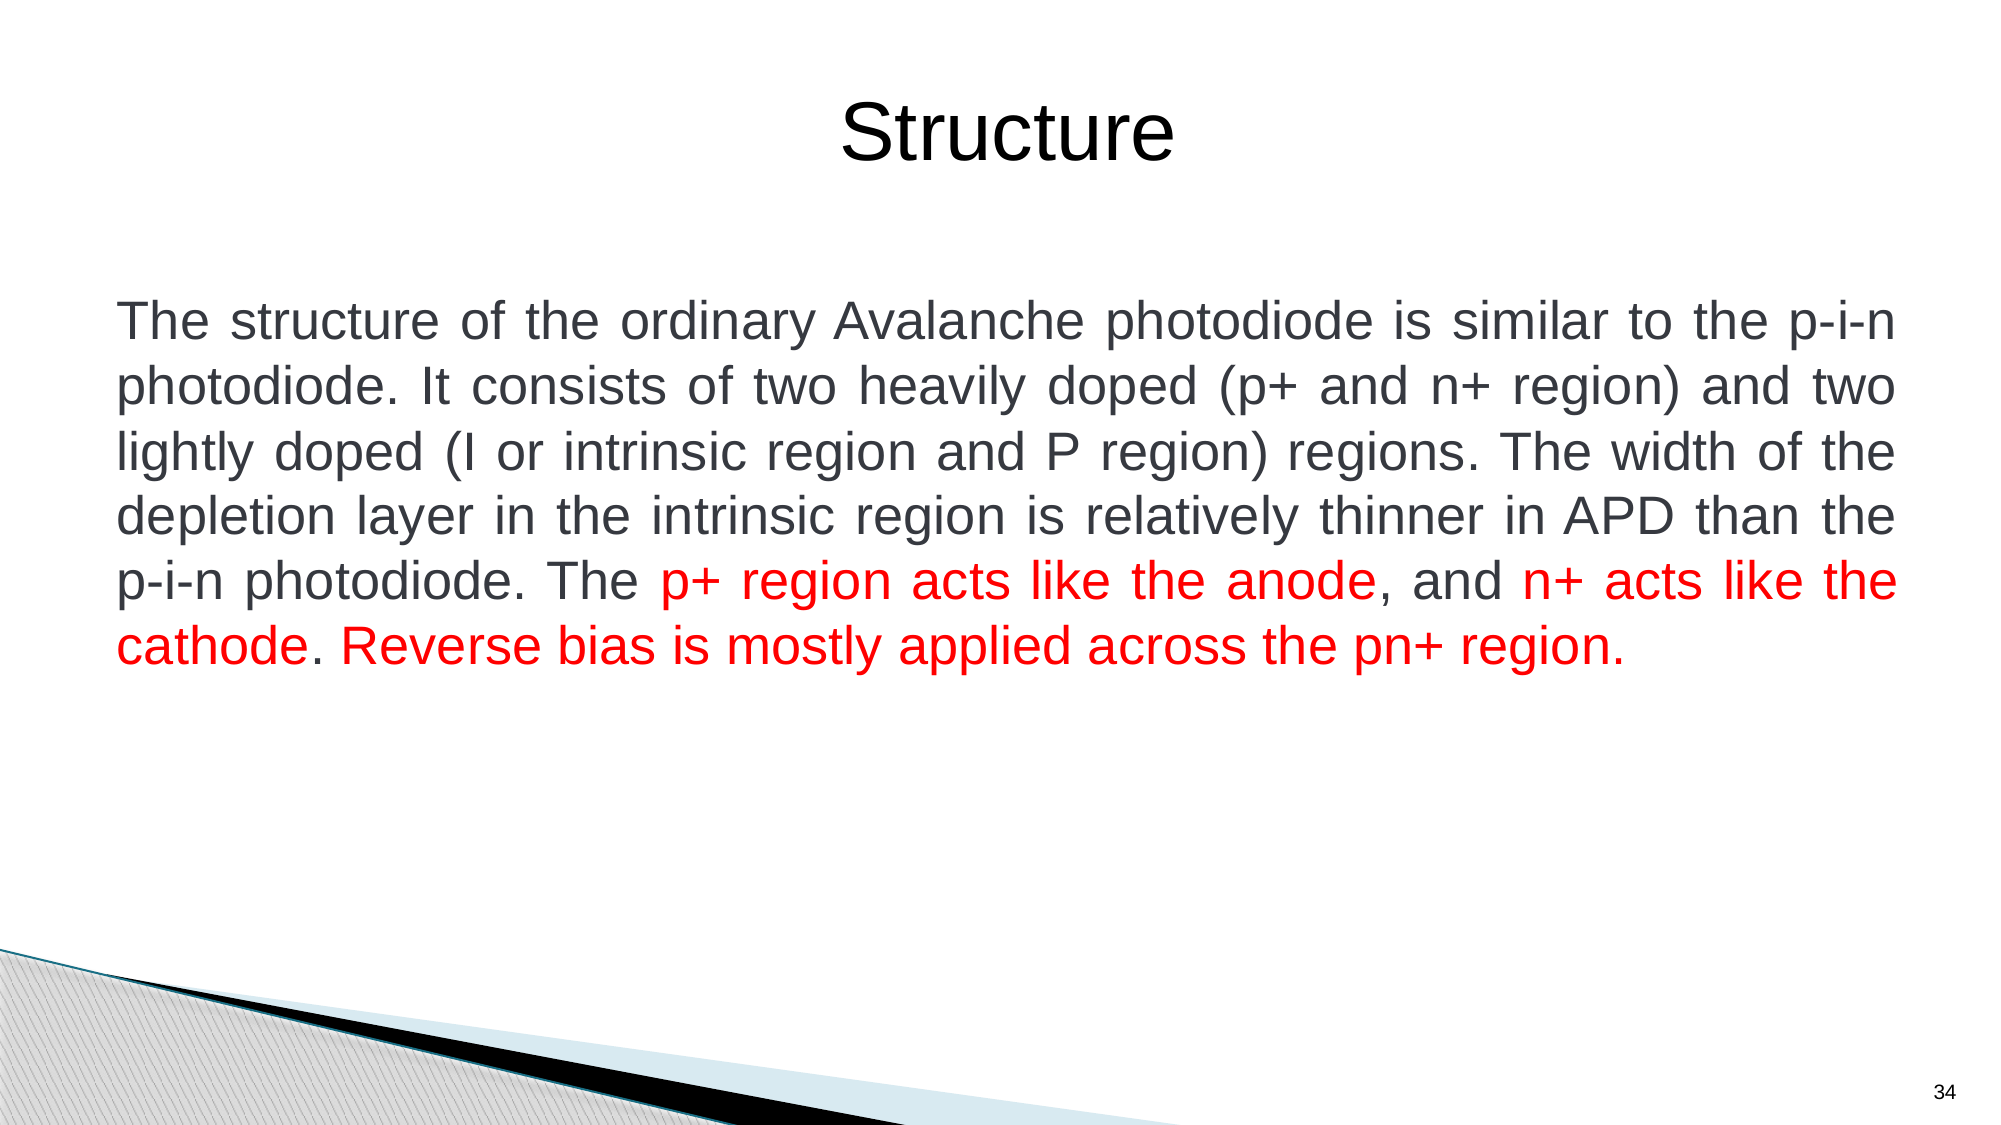

Structure
The structure of the ordinary Avalanche photodiode is similar to the p-i-n photodiode. It consists of two heavily doped (p+ and n+ region) and two lightly doped (I or intrinsic region and P region) regions. The width of the depletion layer in the intrinsic region is relatively thinner in APD than the p-i-n photodiode. The p+ region acts like the anode, and n+ acts like the cathode. Reverse bias is mostly applied across the pn+ region.
34